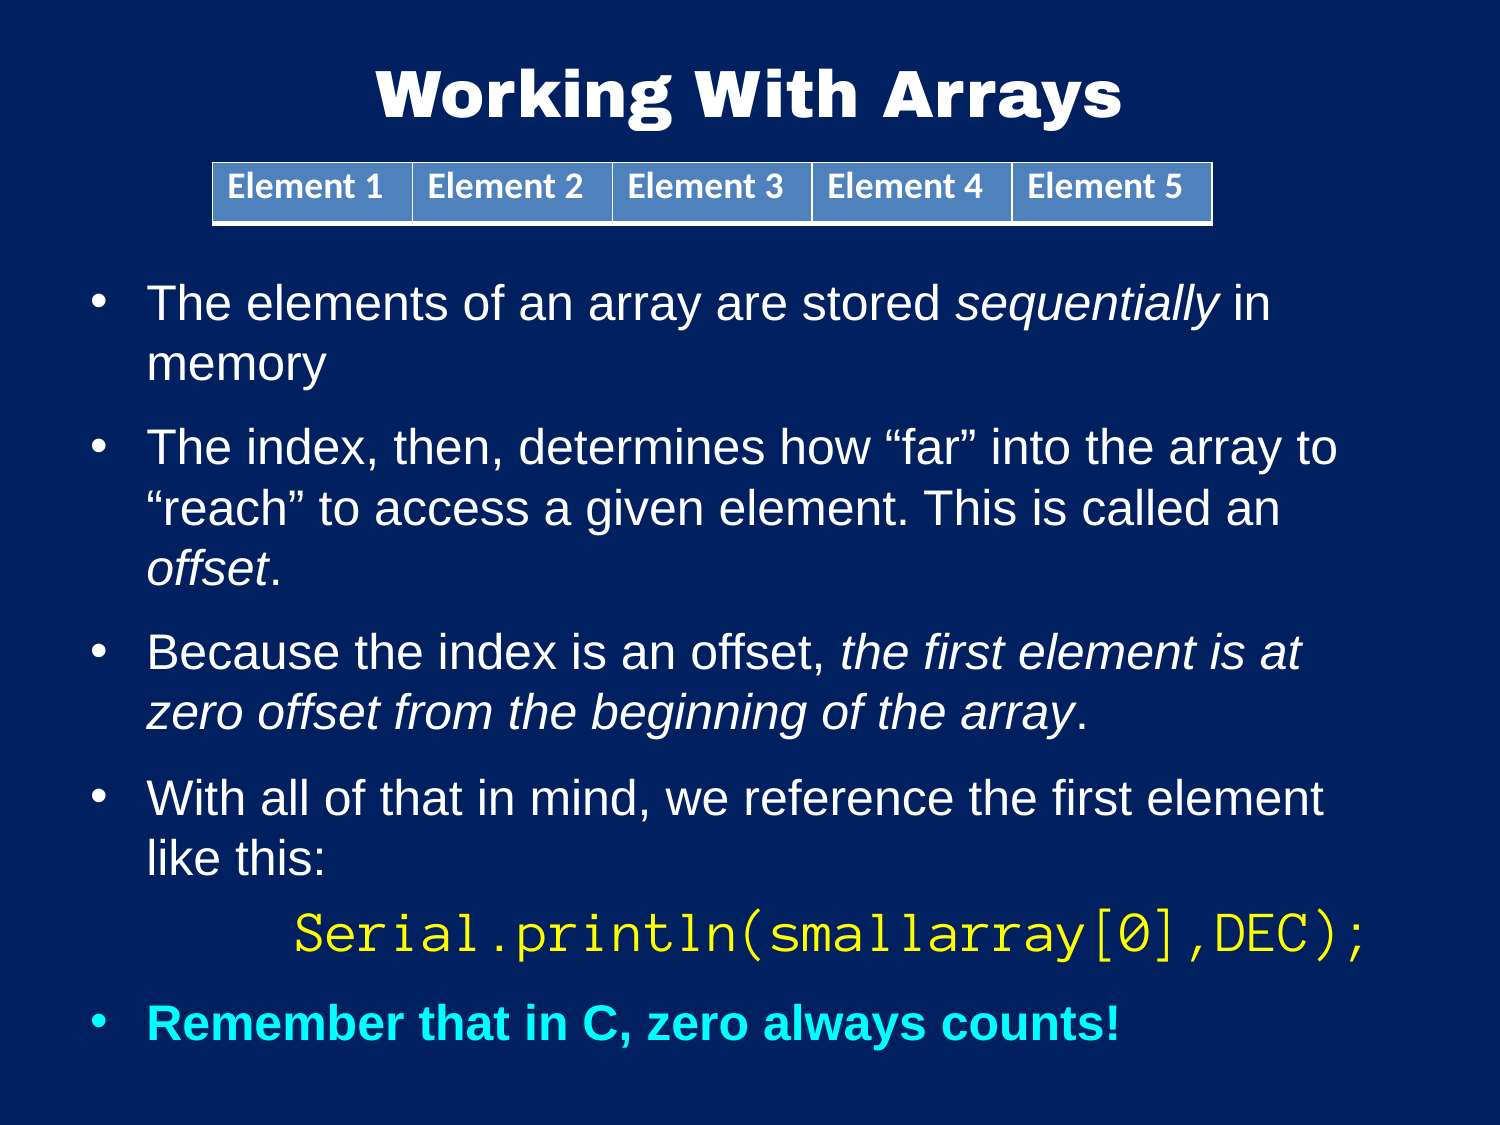

# Working With Arrays
| Element 1 | Element 2 | Element 3 | Element 4 | Element 5 |
| --- | --- | --- | --- | --- |
The elements of an array are stored sequentially in memory
The index, then, determines how “far” into the array to “reach” to access a given element. This is called an offset.
Because the index is an offset, the first element is at zero offset from the beginning of the array.
With all of that in mind, we reference the first element like this:
	Serial.println(smallarray[0],DEC);
Remember that in C, zero always counts!